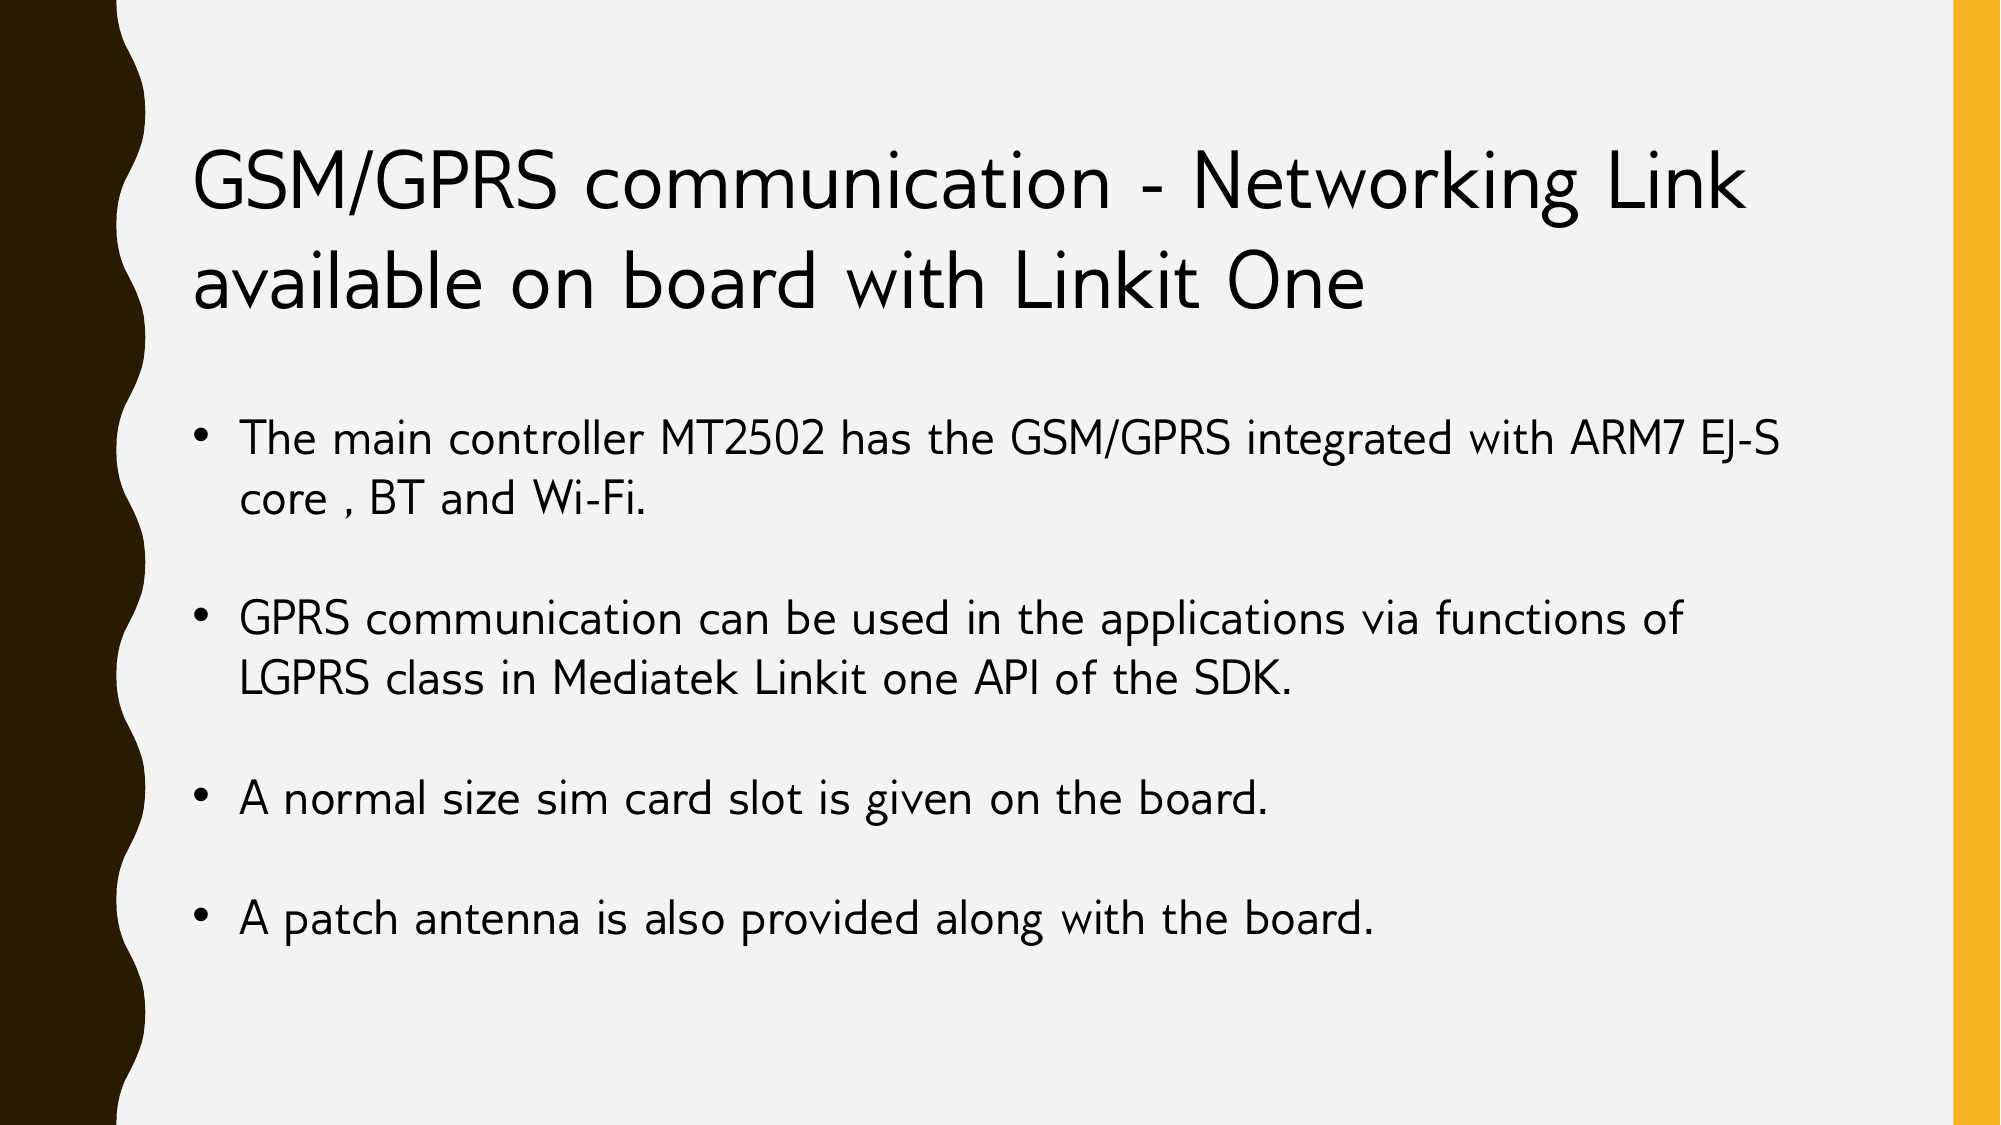

GSM/GPRS communication - Networking Link available on board with Linkit One
The main controller MT2502 has the GSM/GPRS integrated with ARM7 EJ-S core , BT and Wi-Fi.

GPRS communication can be used in the applications via functions of LGPRS class in Mediatek Linkit one API of the SDK.

A normal size sim card slot is given on the board.

A patch antenna is also provided along with the board.